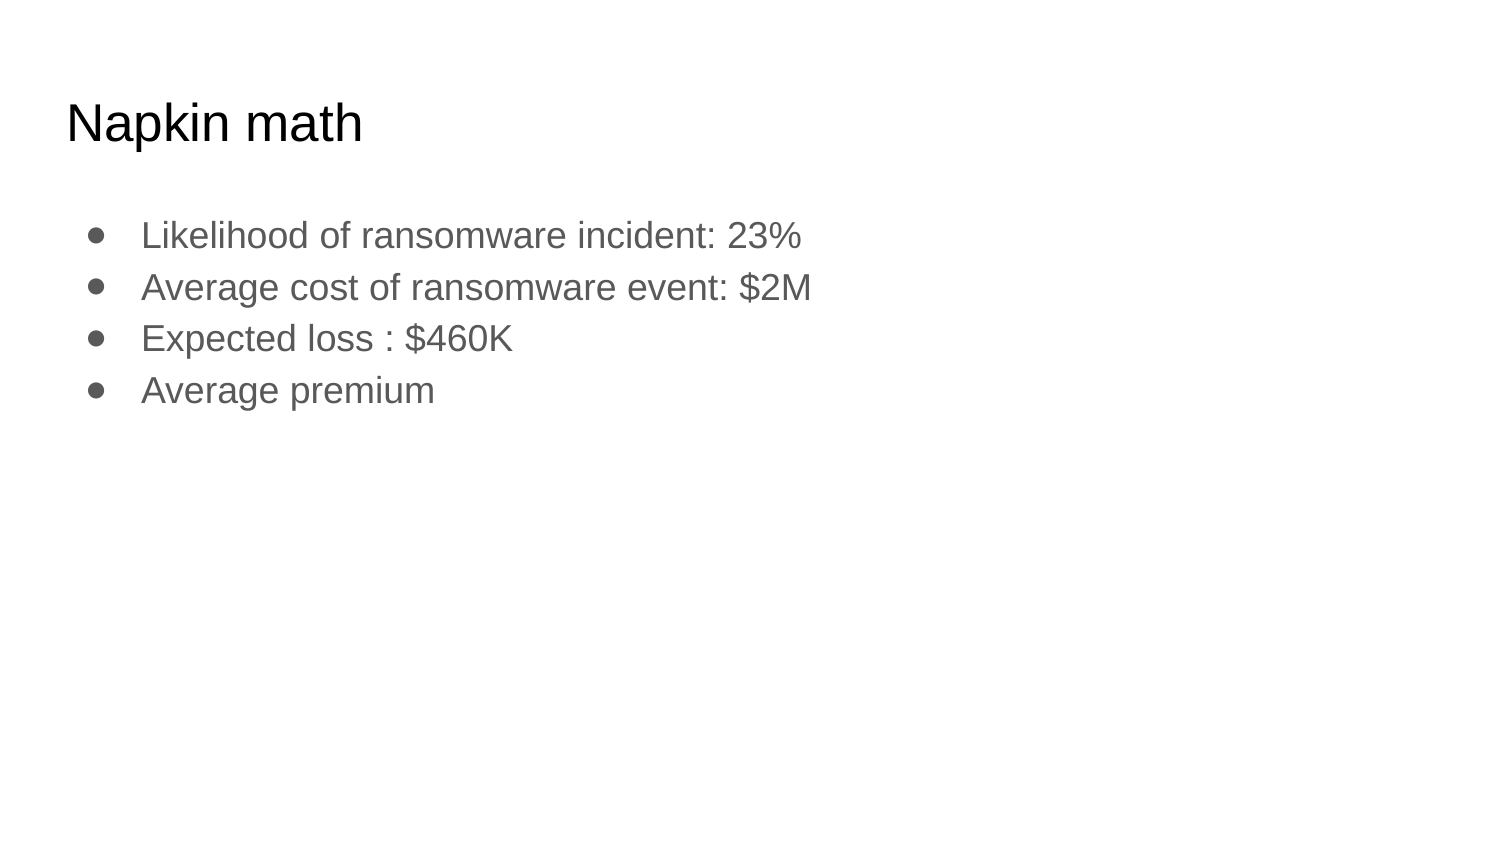

# Napkin math
Likelihood of ransomware incident: 23%
Average cost of ransomware event: $2M
Expected loss : $460K
Average premium